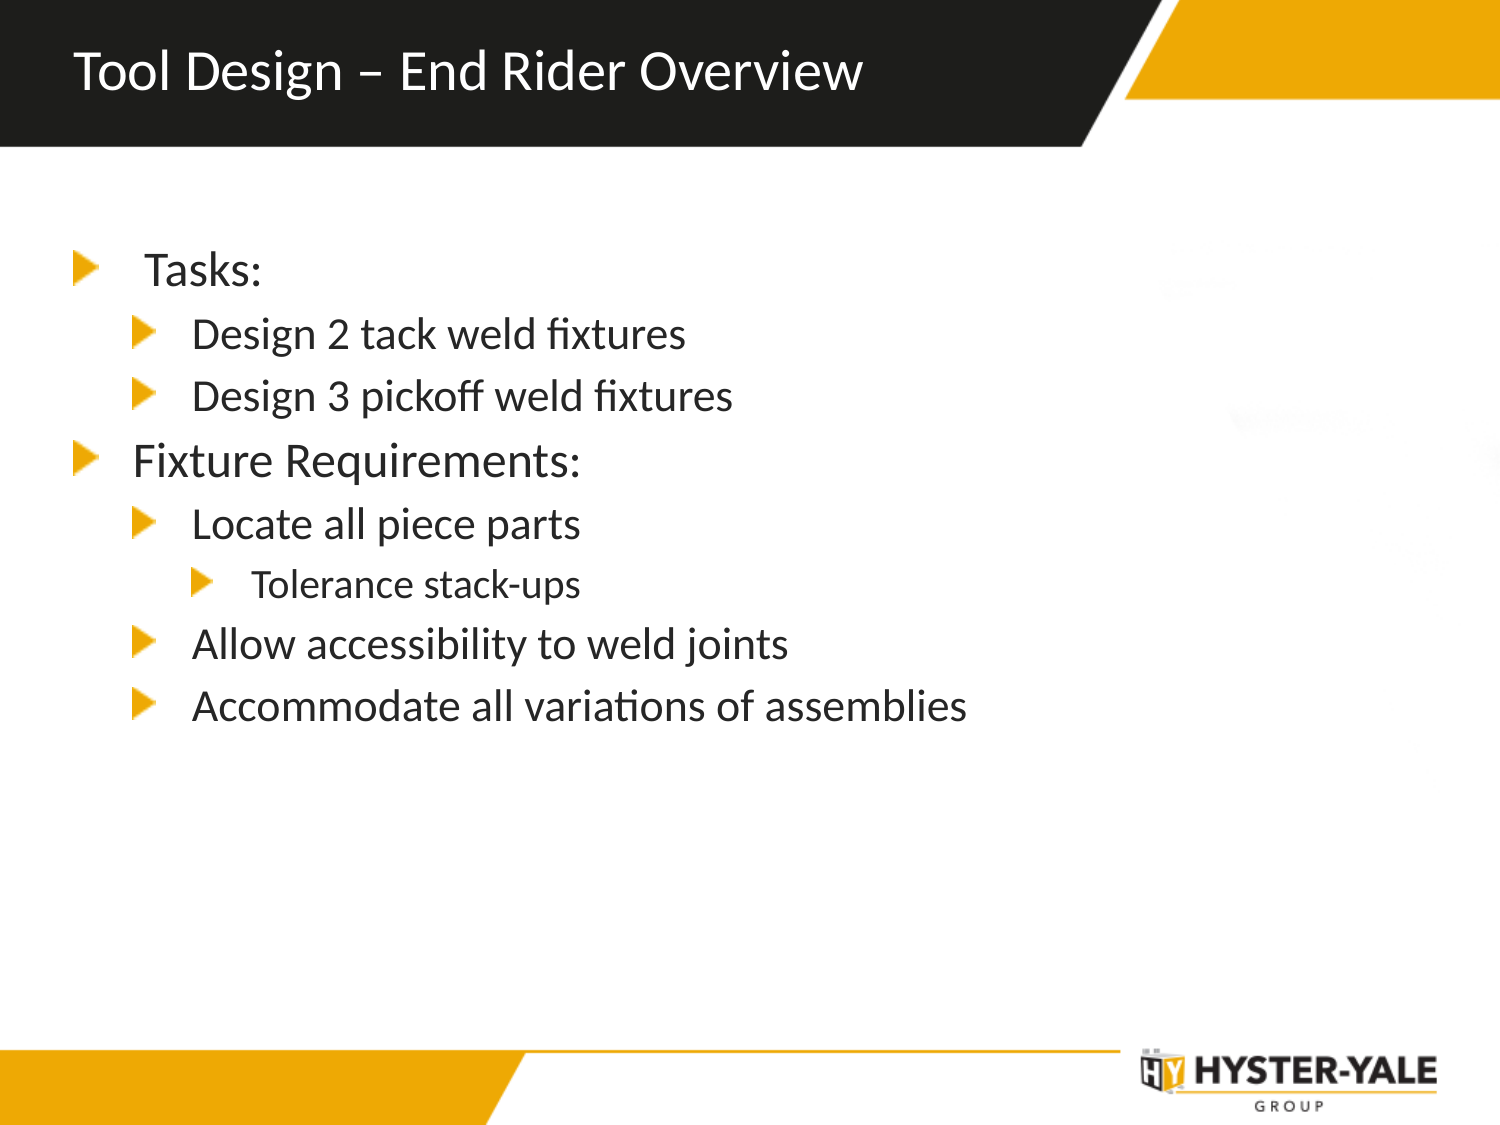

# Tool Design – End Rider Overview
 Tasks:
Design 2 tack weld fixtures
Design 3 pickoff weld fixtures
Fixture Requirements:
Locate all piece parts
Tolerance stack-ups
Allow accessibility to weld joints
Accommodate all variations of assemblies